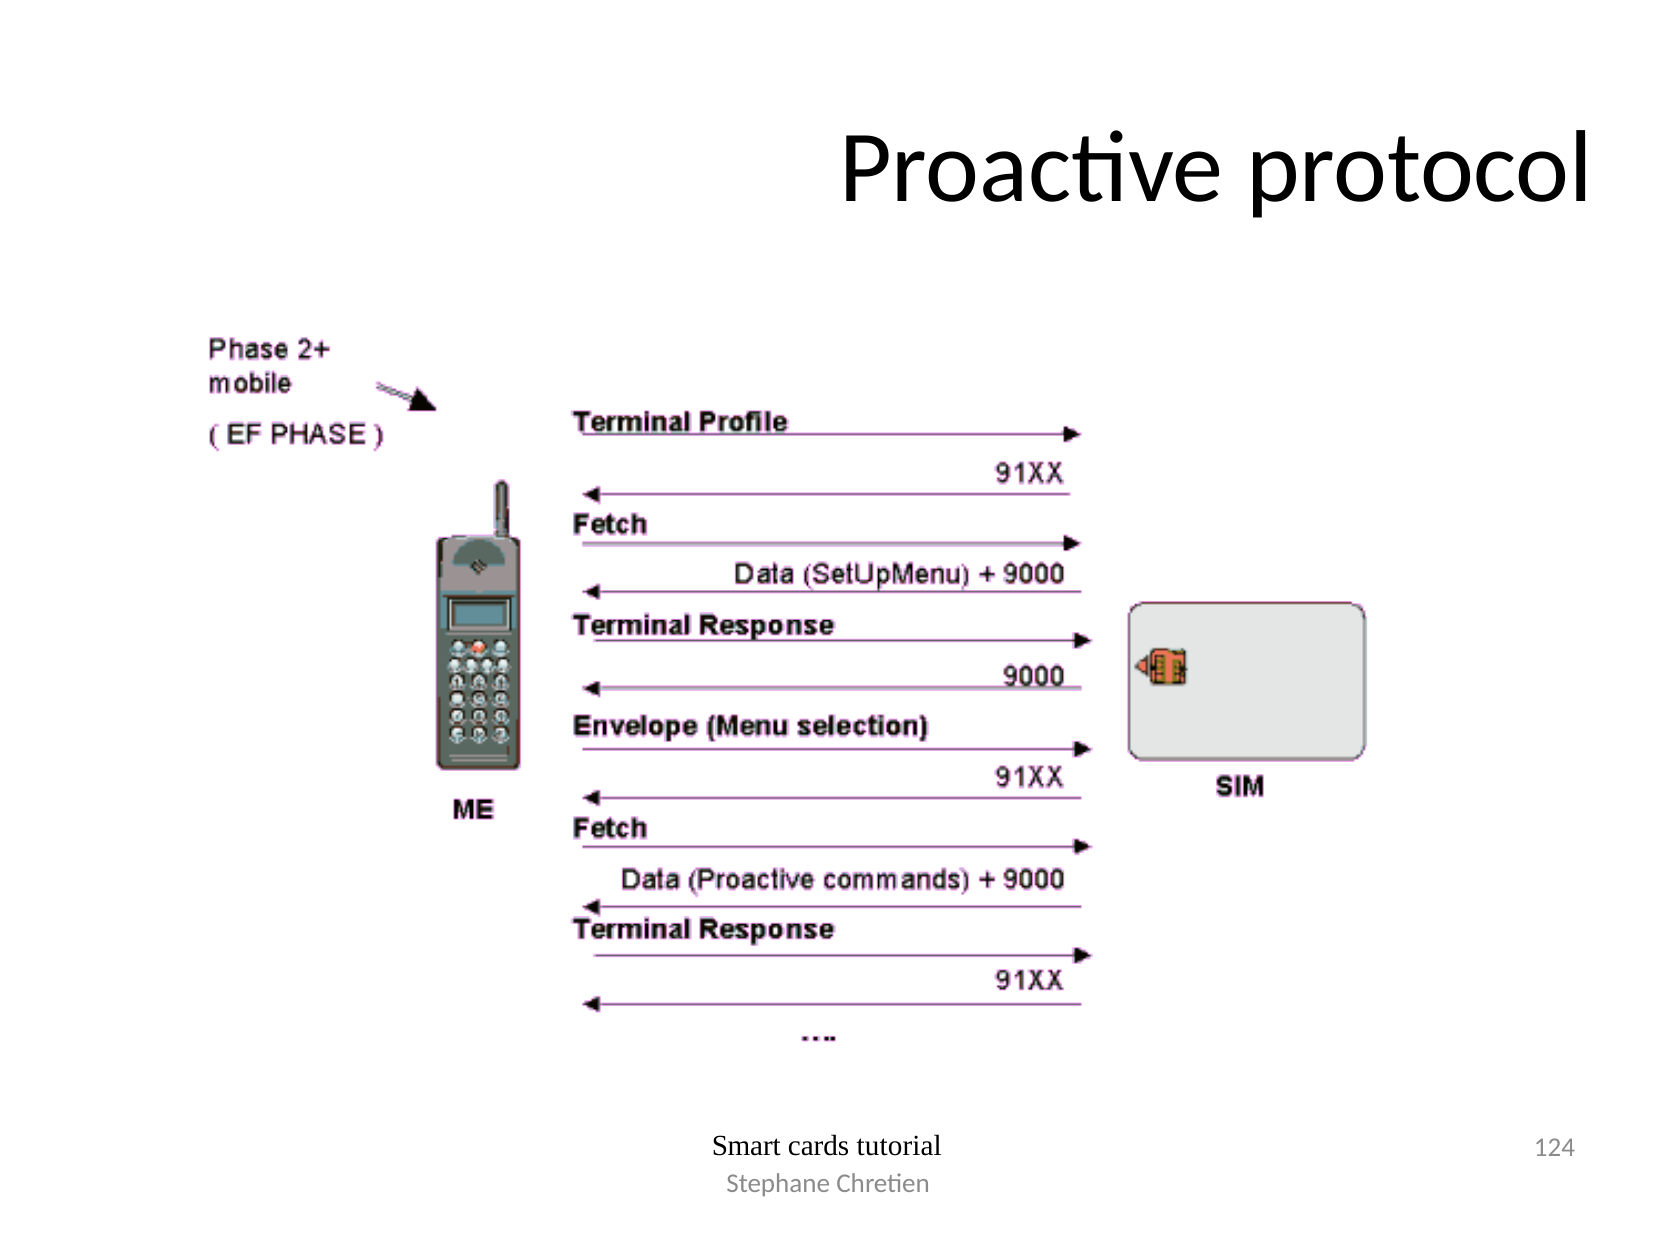

# Proactive protocol

124
Smart cards tutorial
Stephane Chretien